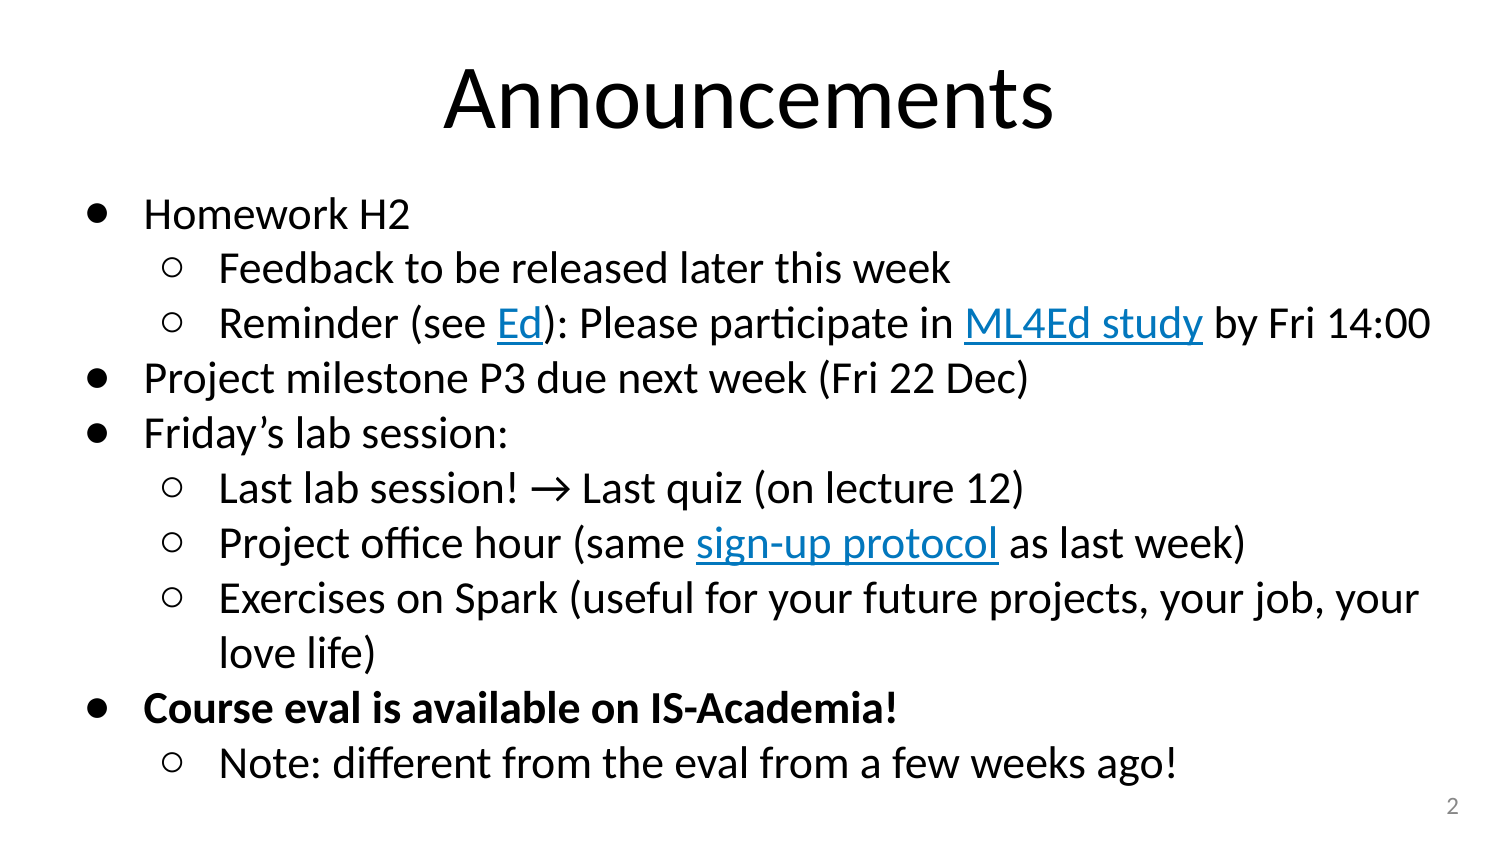

# Announcements
Homework H2
Feedback to be released later this week
Reminder (see Ed): Please participate in ML4Ed study by Fri 14:00
Project milestone P3 due next week (Fri 22 Dec)
Friday’s lab session:
Last lab session! → Last quiz (on lecture 12)
Project office hour (same sign-up protocol as last week)
Exercises on Spark (useful for your future projects, your job, your love life)
Course eval is available on IS-Academia!
Note: different from the eval from a few weeks ago!
2